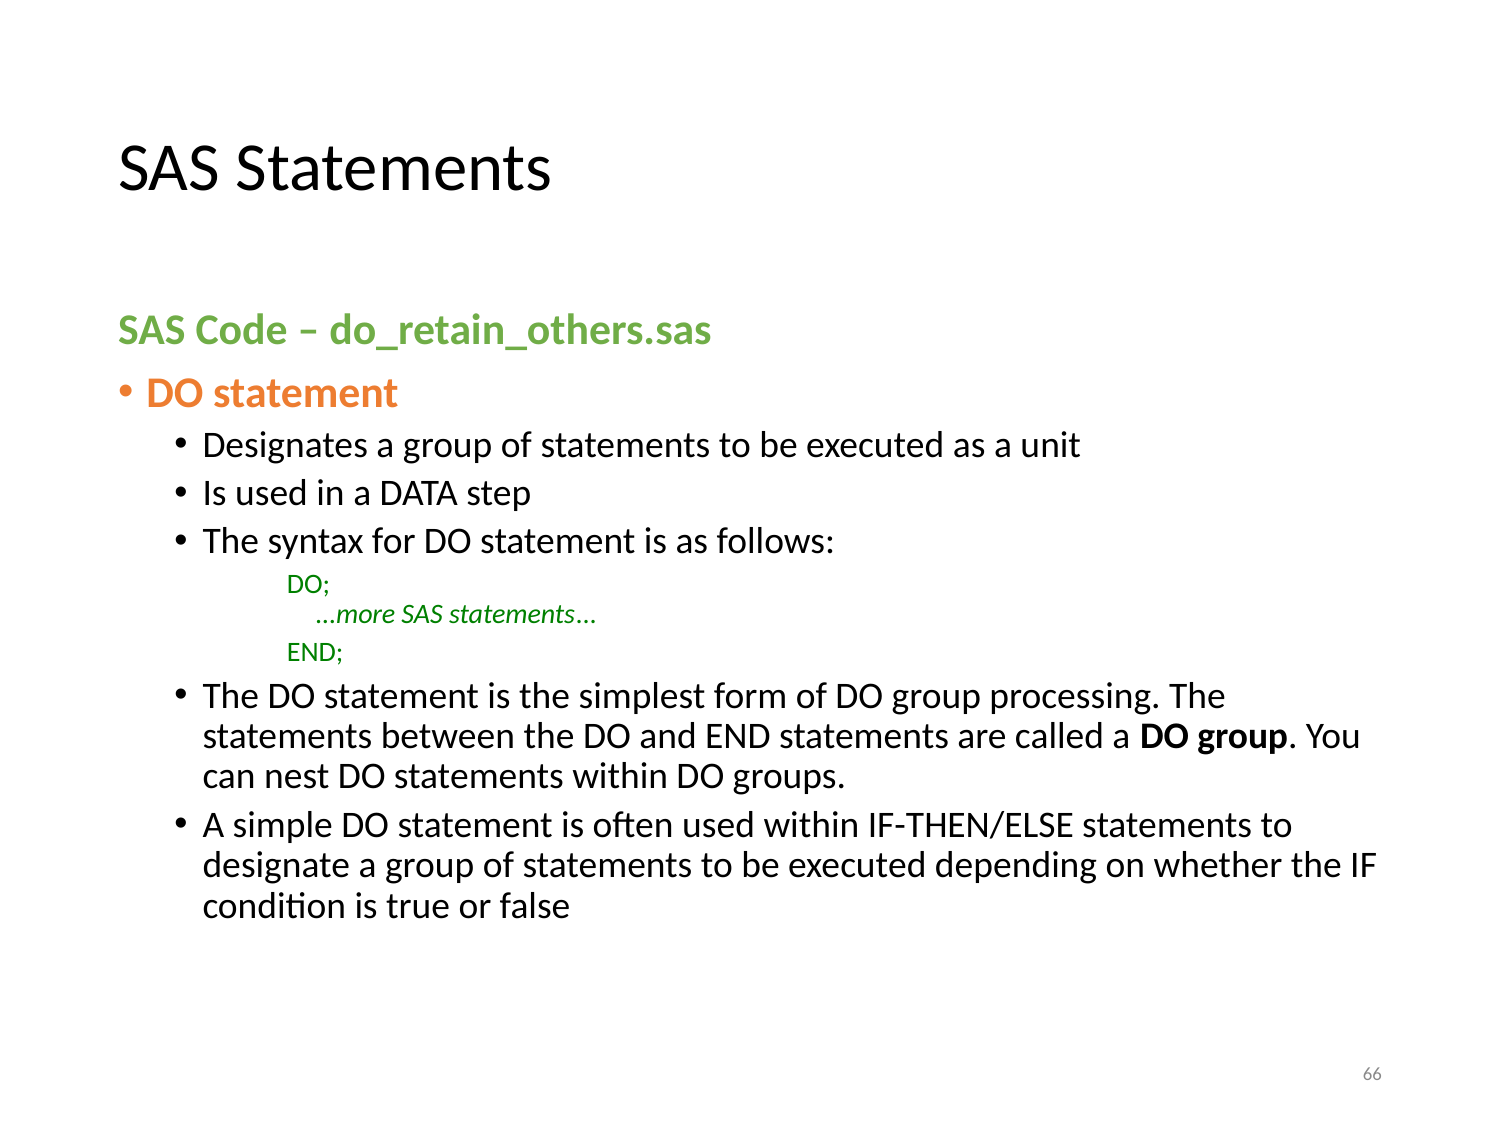

# SAS Statements
SAS Code – do_retain_others.sas
DO statement
Designates a group of statements to be executed as a unit
Is used in a DATA step
The syntax for DO statement is as follows:
DO;
...more SAS statements...
END;
The DO statement is the simplest form of DO group processing. The statements between the DO and END statements are called a DO group. You can nest DO statements within DO groups.
A simple DO statement is often used within IF-THEN/ELSE statements to designate a group of statements to be executed depending on whether the IF condition is true or false

66